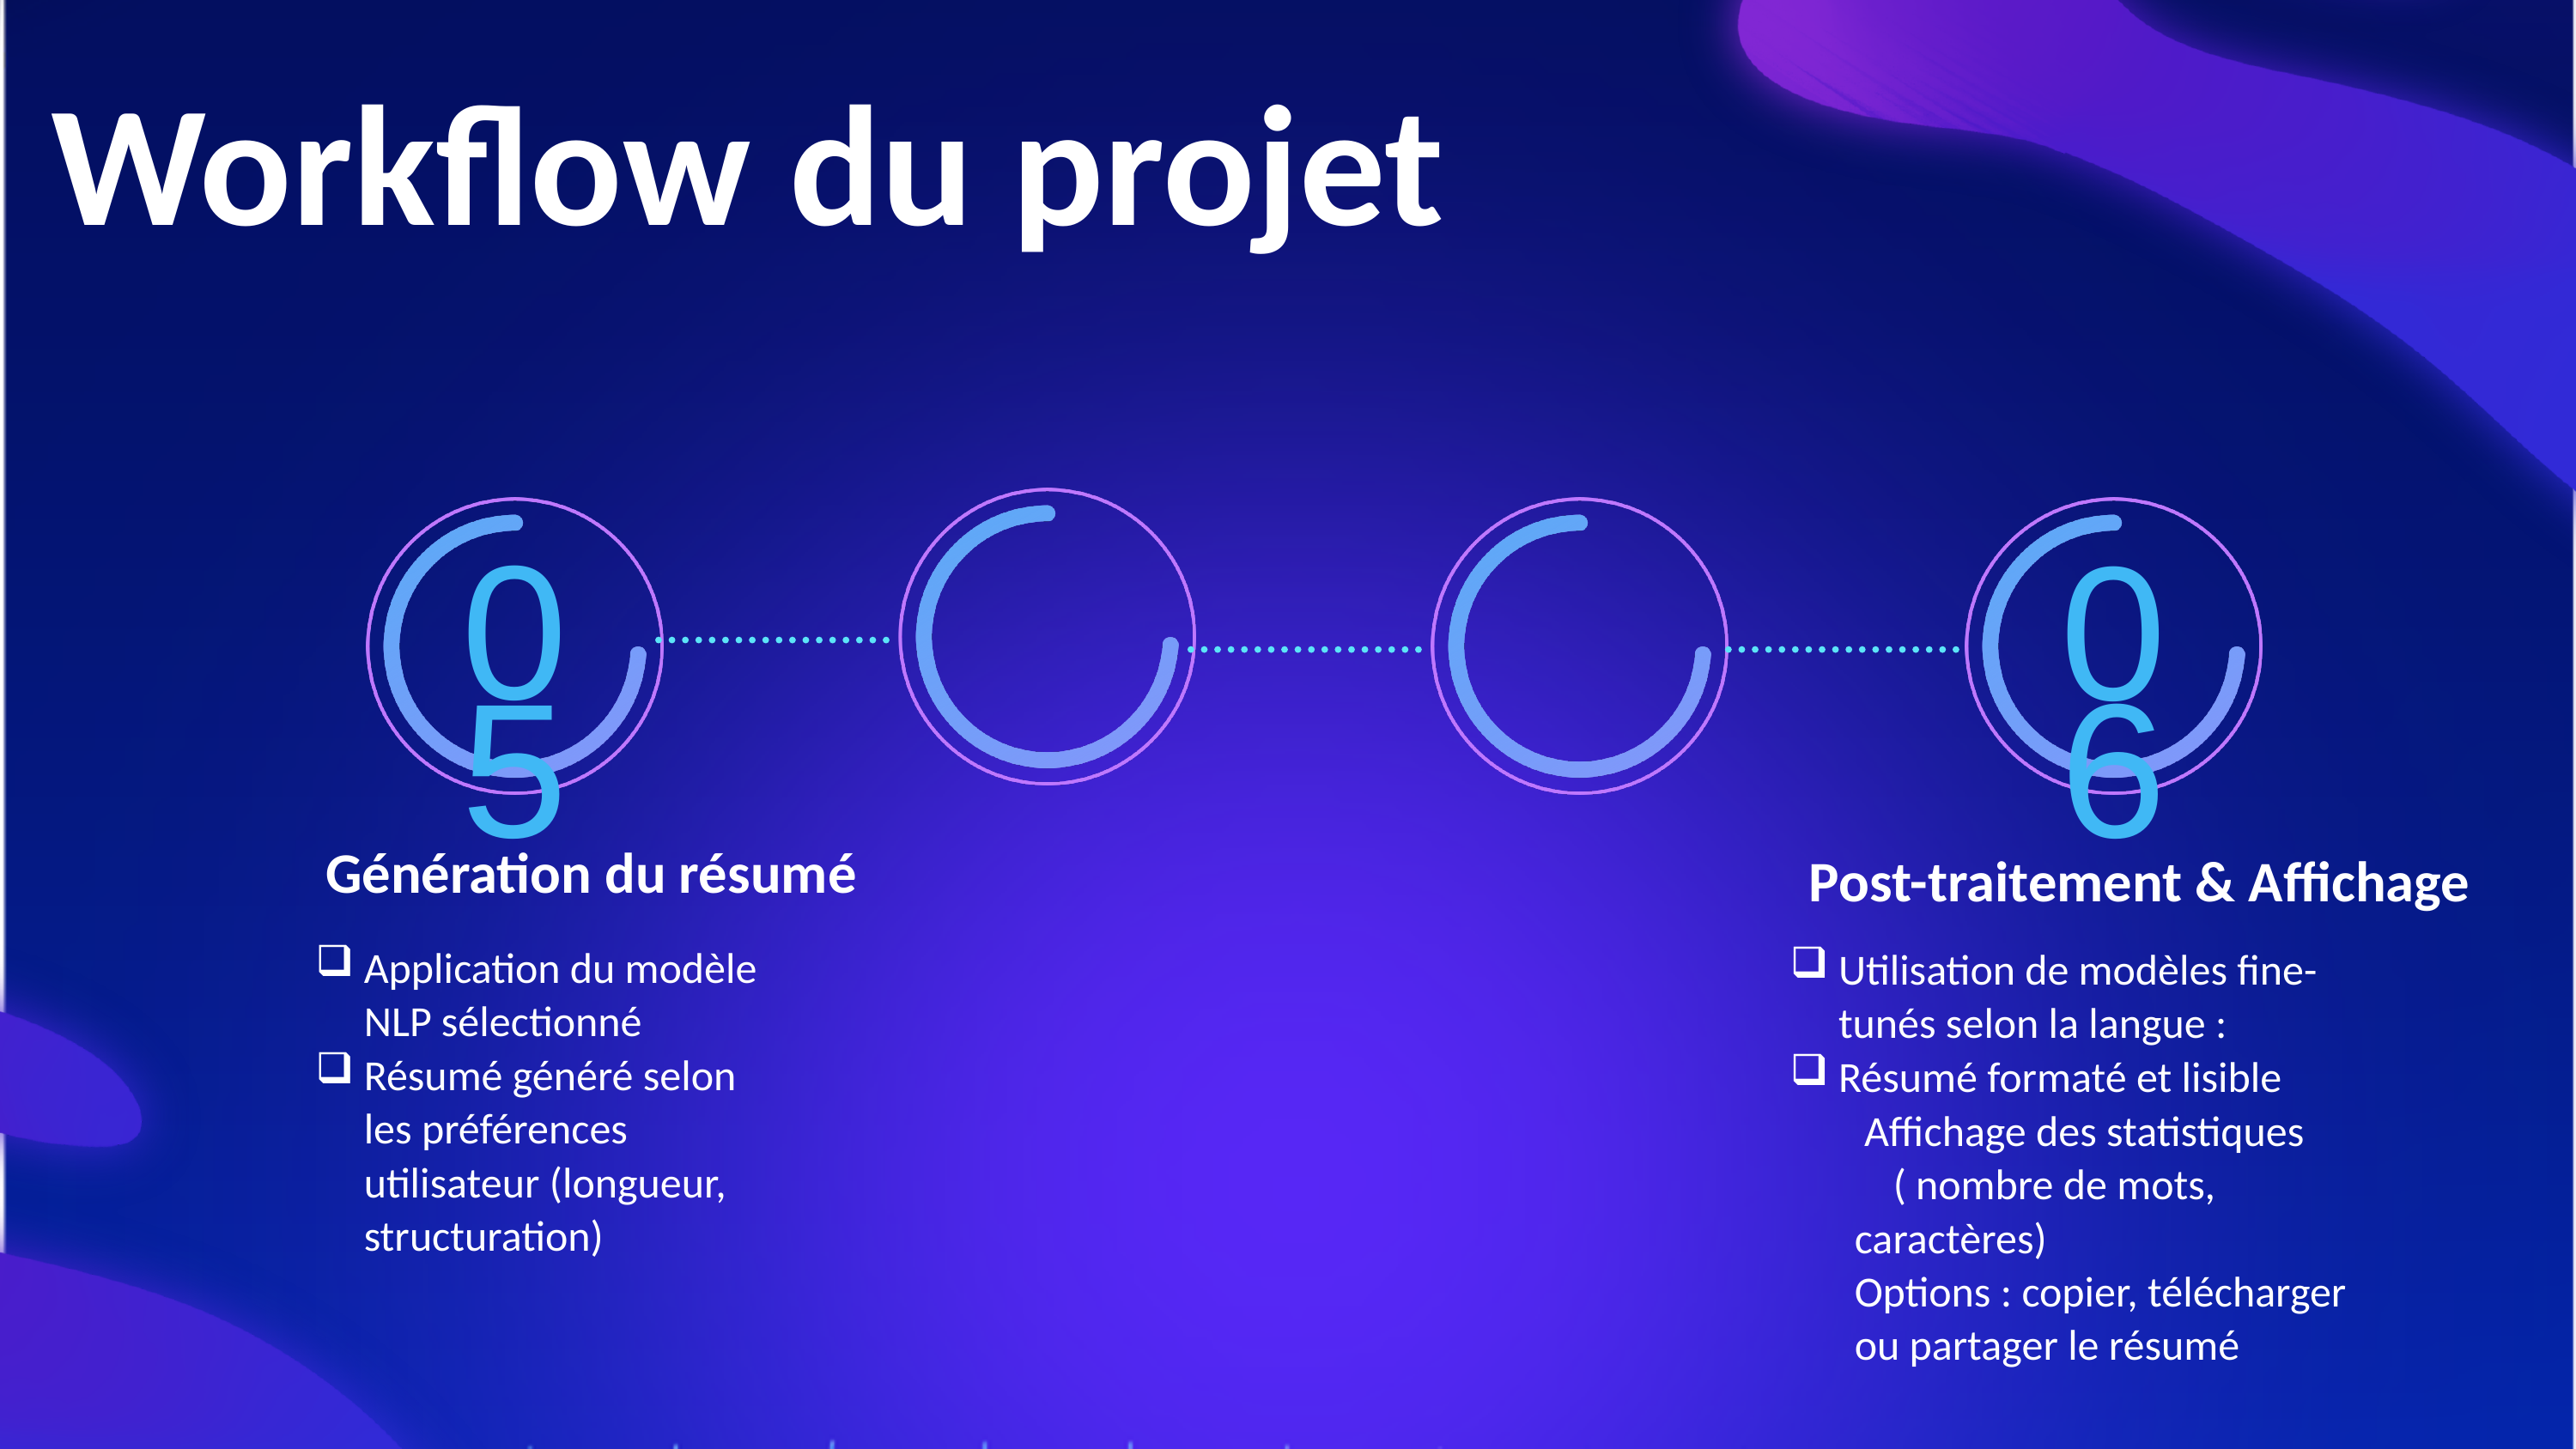

Workflow du projet

05
06

Génération du résumé
Post-traitement & Affichage
Application du modèle NLP sélectionné
Résumé généré selon les préférences utilisateur (longueur, structuration)
Utilisation de modèles fine-tunés selon la langue :
Résumé formaté et lisible
 Affichage des statistiques              ( nombre de mots, caractères)
Options : copier, télécharger ou partager le résumé